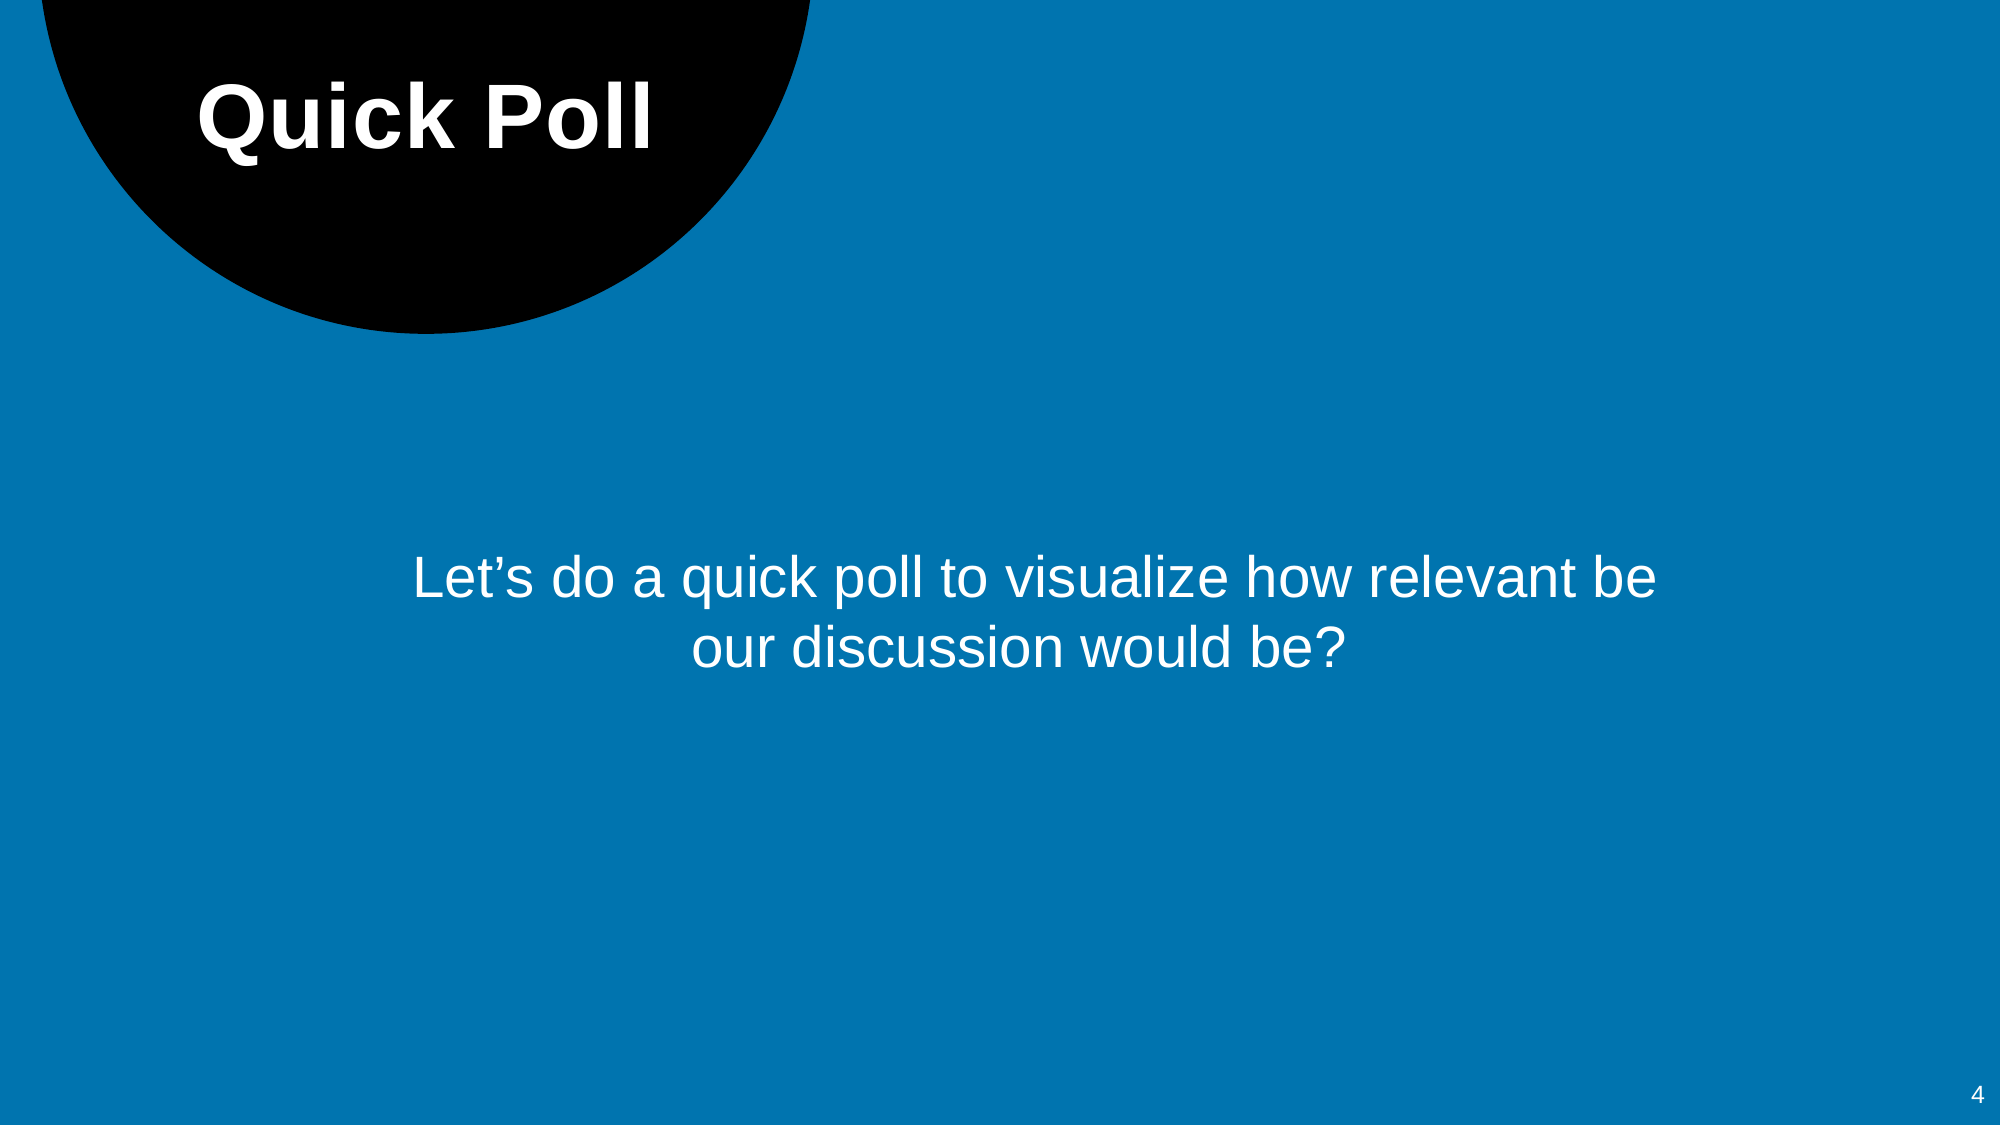

# Quick Poll

Let’s do a quick poll to visualize how relevant be our discussion would be?
4